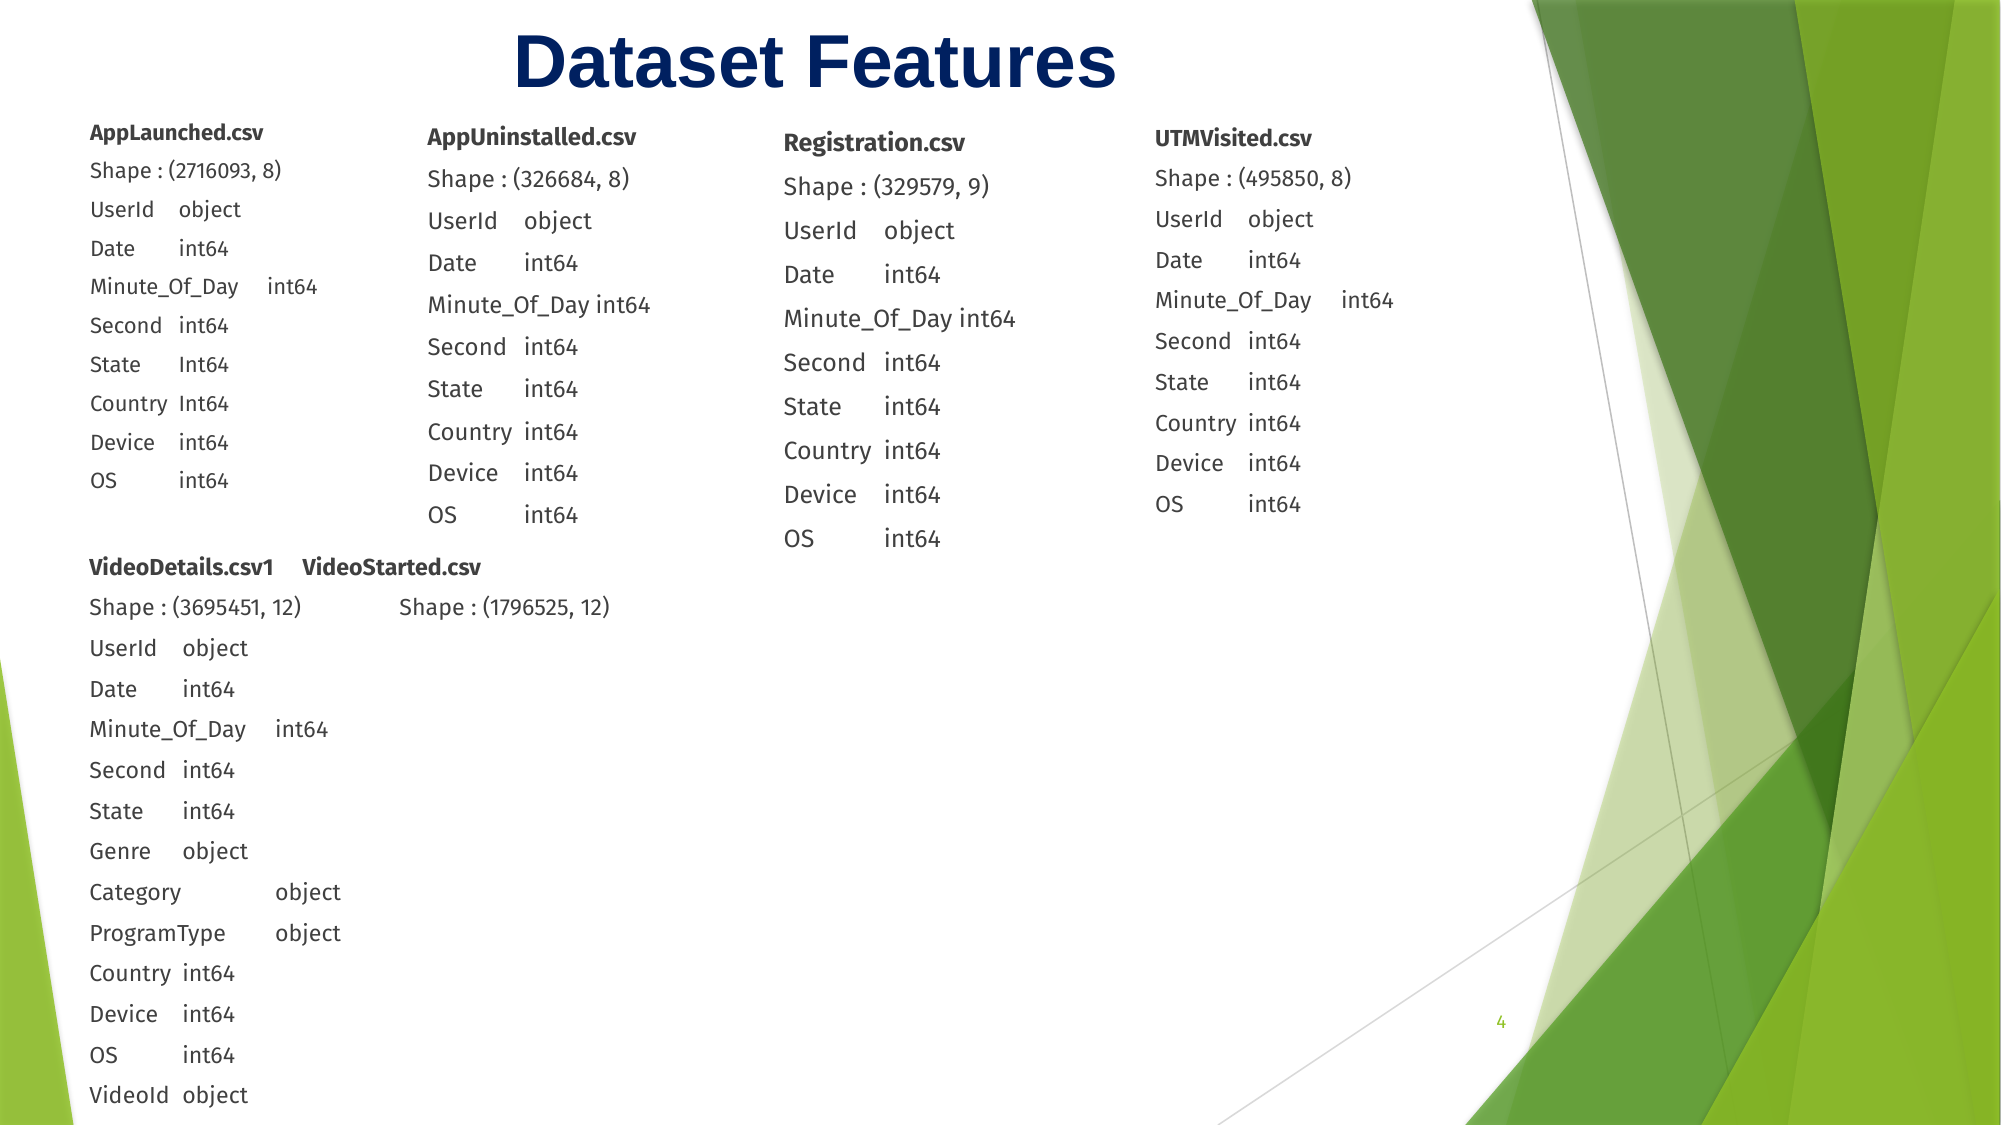

# Dataset Features
AppLaunched.csv
Shape : (2716093, 8)
UserId		object
Date		int64
Minute_Of_Day	int64
Second		int64
State		Int64
Country		Int64
Device		int64
OS		int64
AppUninstalled.csv
Shape : (326684, 8)
UserId 		object
Date 		int64
Minute_Of_Day int64
Second		int64
State		int64
Country	int64
Device		int64
OS		int64

UTMVisited.csv
Shape : (495850, 8)
UserId		object
Date 		int64
Minute_Of_Day 	int64
Second 		int64
State 		int64
Country 	int64
Device 		int64
OS 		int64

Registration.csv
Shape : (329579, 9)
UserId		object
Date 		int64
Minute_Of_Day int64
Second 		int64
State 		int64
Country		int64
Device 		int64
OS 		int64
VideoDetails.csv1		     VideoStarted.csv
Shape : (3695451, 12)		     Shape : (1796525, 12)
UserId 		object
Date 		int64
Minute_Of_Day	int64
Second 		int64
State 		int64
Genre 		object
Category 	object
ProgramType 	object
Country 	int64
Device 		int64
OS 		int64
VideoId 	object
4